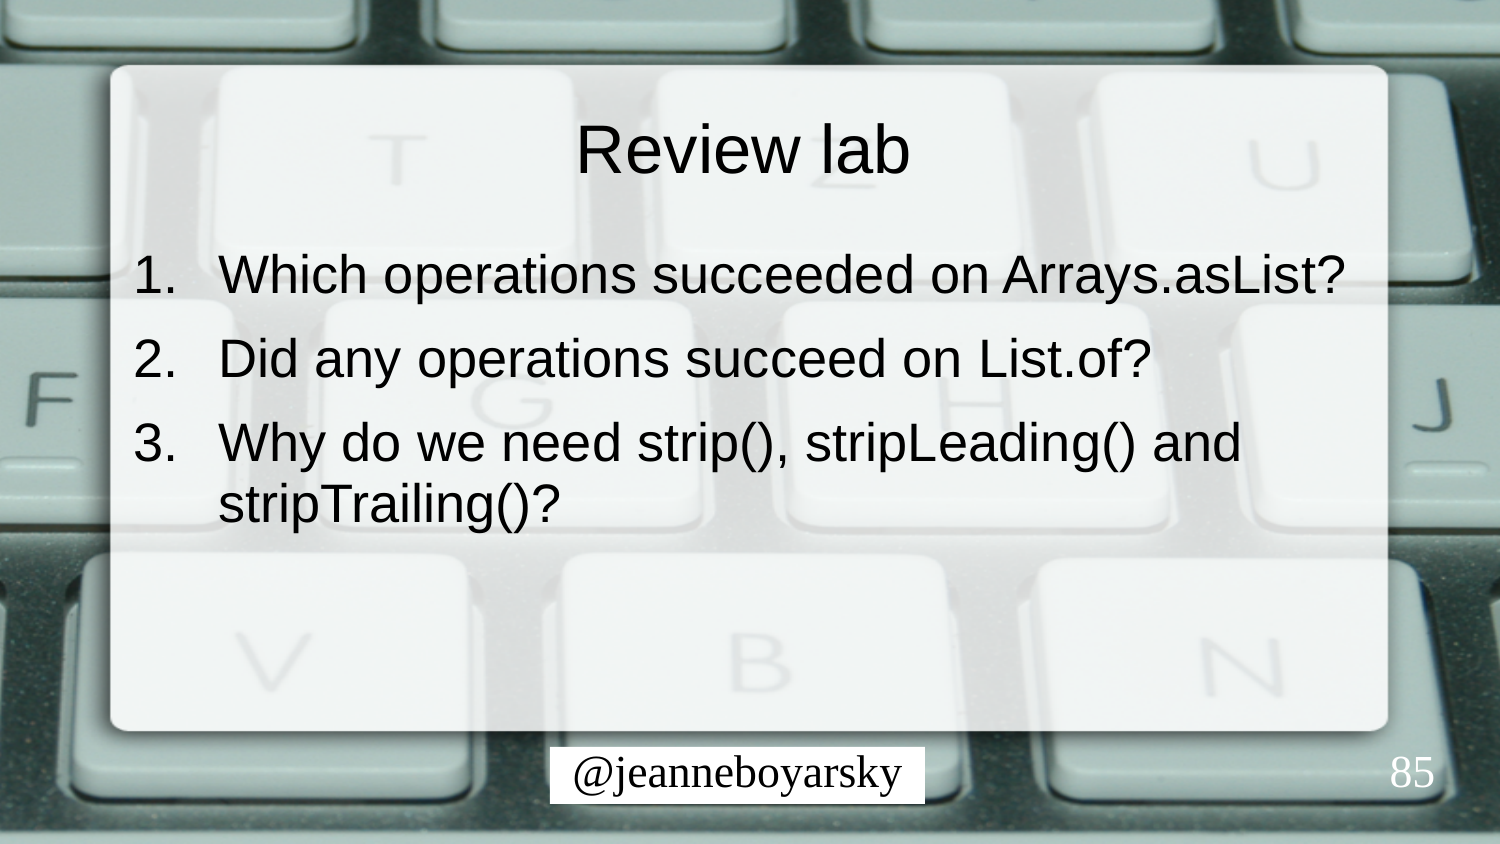

# Review lab
Which operations succeeded on Arrays.asList?
Did any operations succeed on List.of?
Why do we need strip(), stripLeading() and stripTrailing()?
85